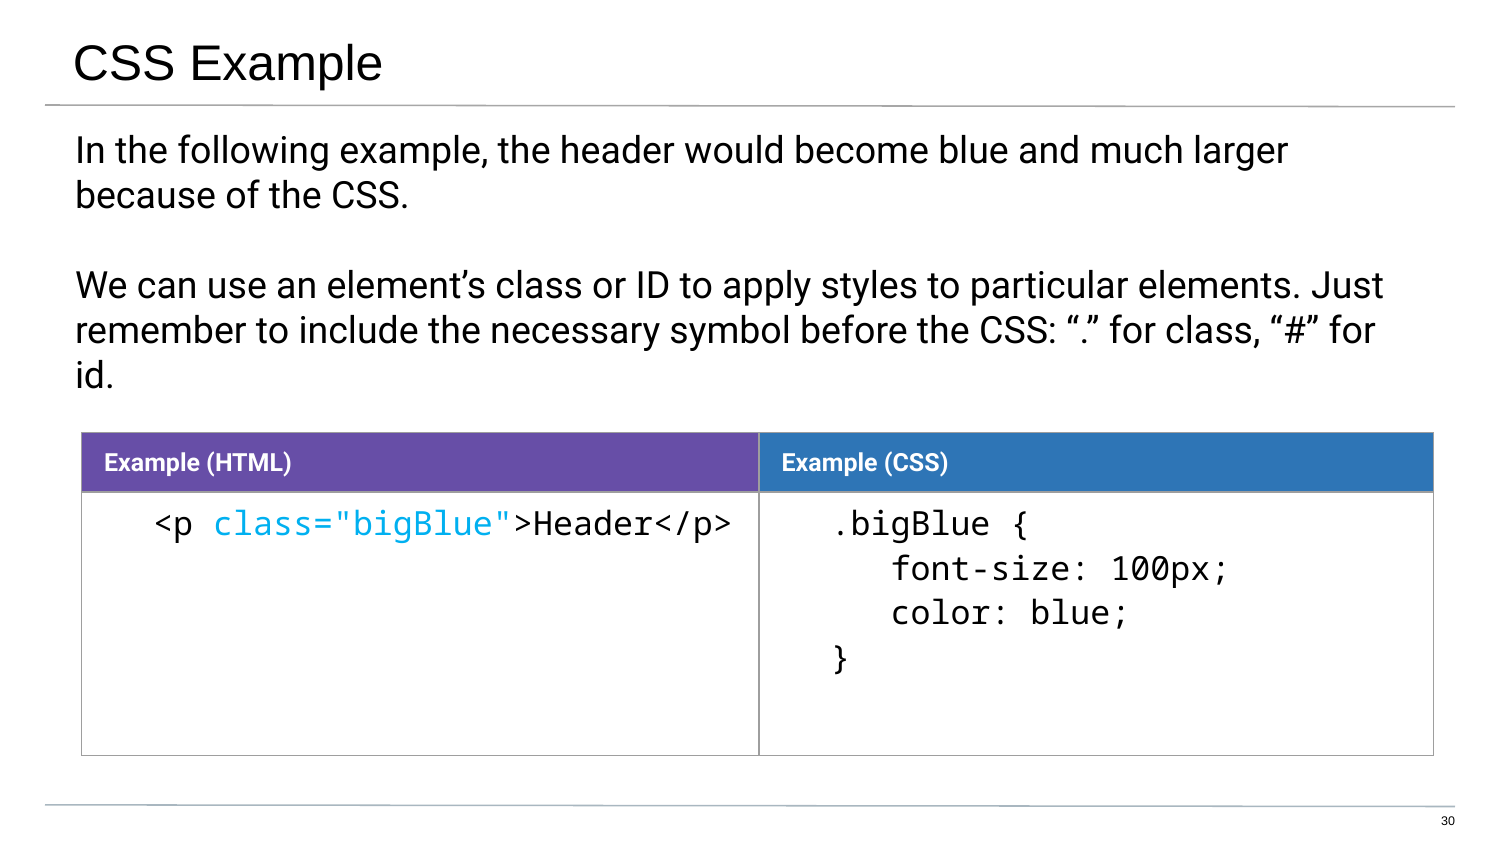

# CSS Example
In the following example, the header would become blue and much larger because of the CSS.

We can use an element’s class or ID to apply styles to particular elements. Just remember to include the necessary symbol before the CSS: “.” for class, “#” for id.

| Example (HTML) | Example (CSS) |
| --- | --- |
| <p class="bigBlue">Header</p> | .bigBlue { font-size: 100px; color: blue; } |